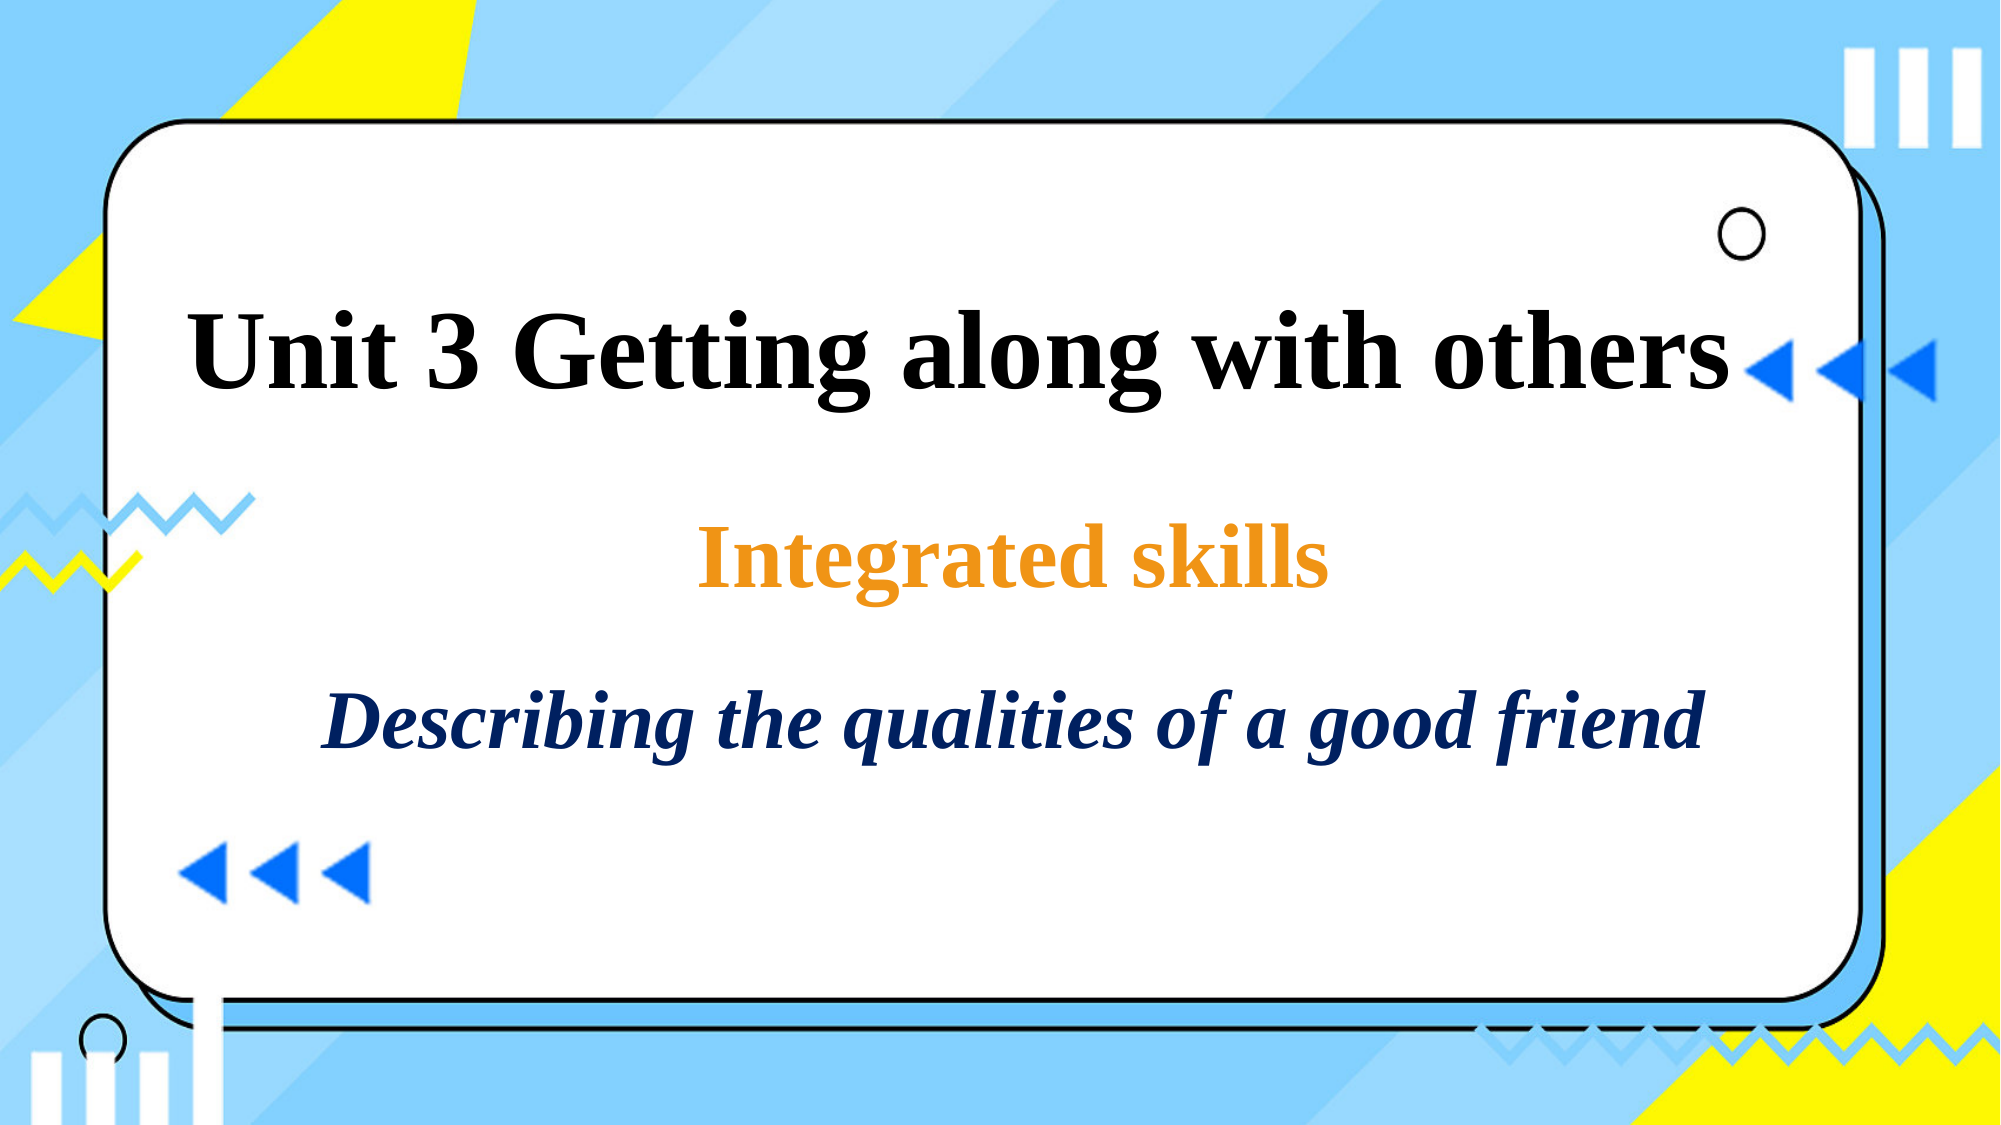

Unit 3 Getting along with others
Integrated skills
Describing the qualities of a good friend